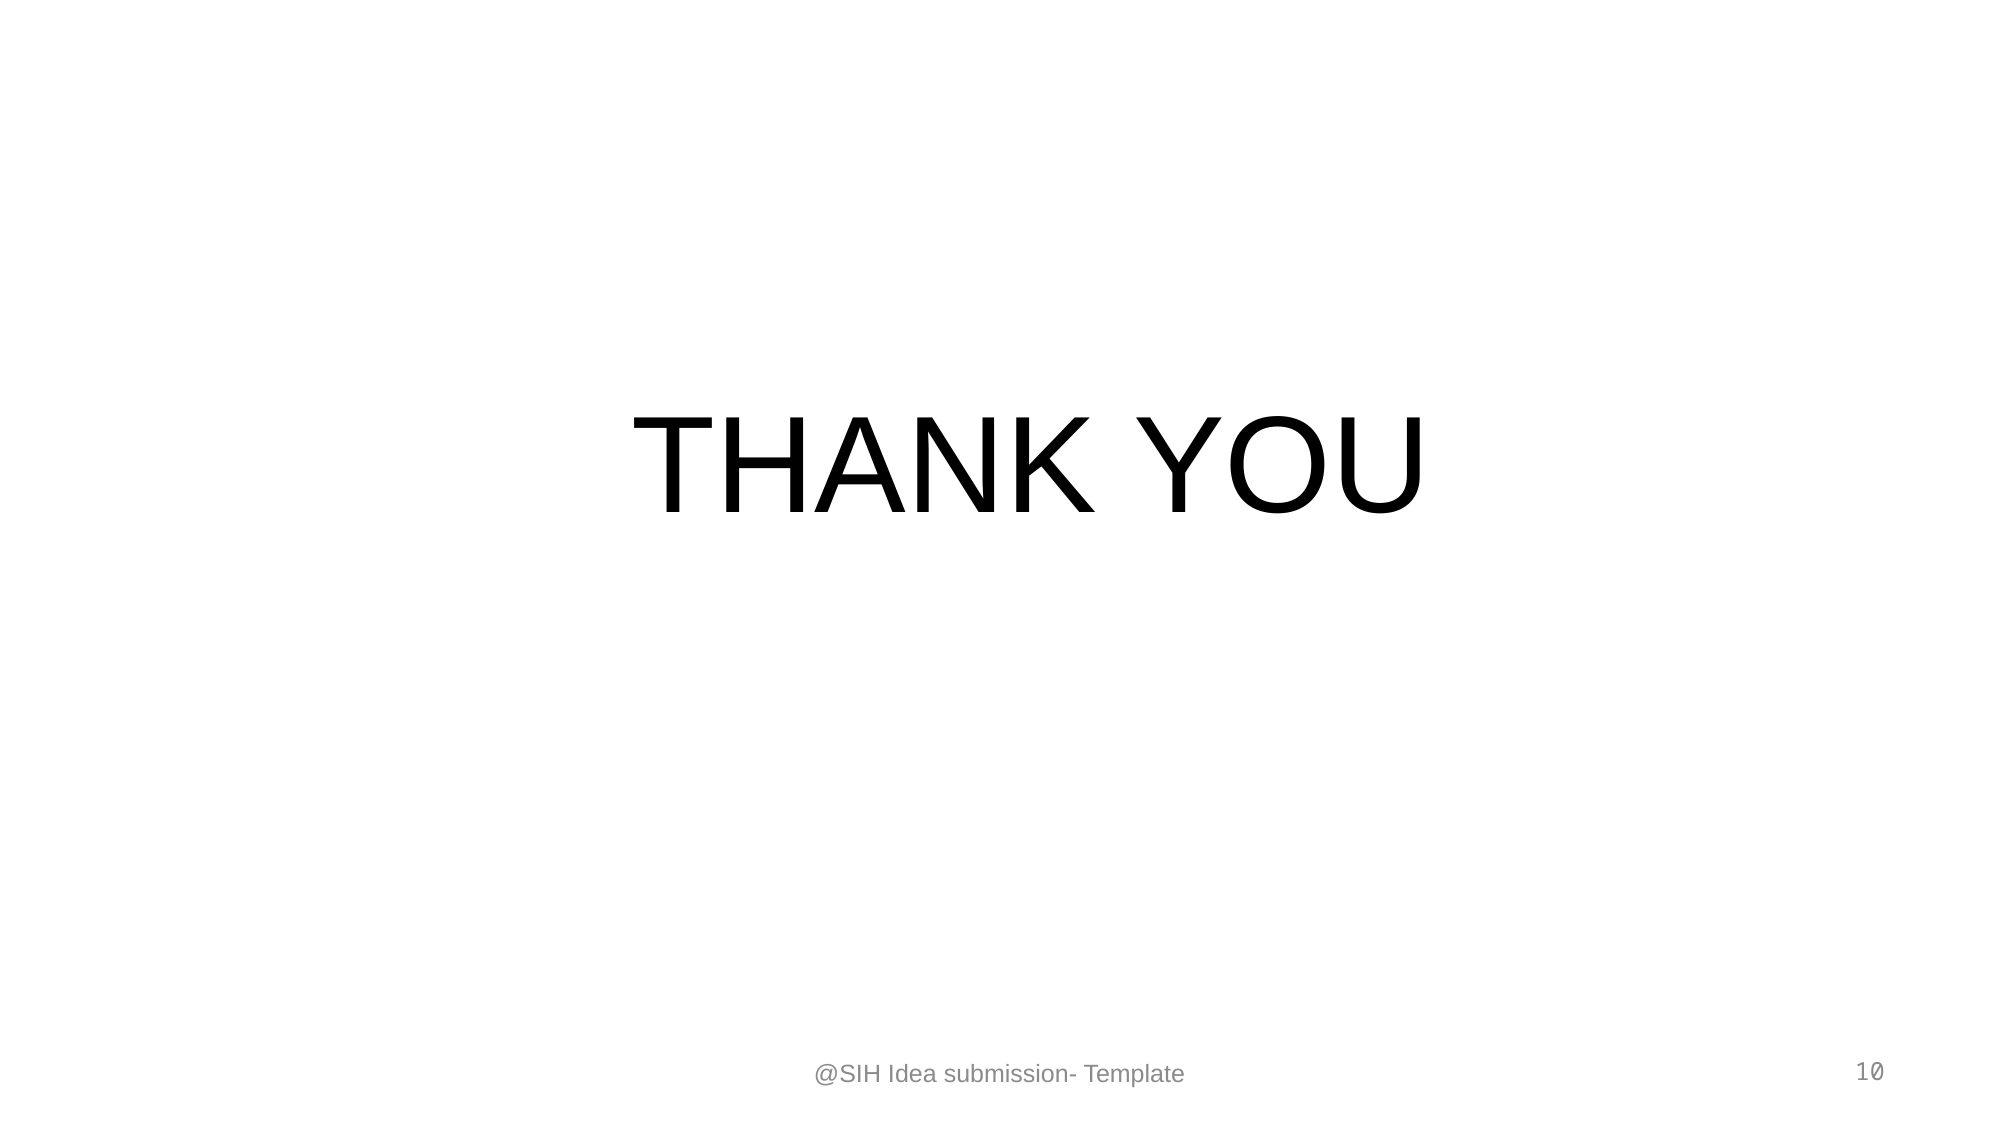

# THANK YOU
@SIH Idea submission- Template
10